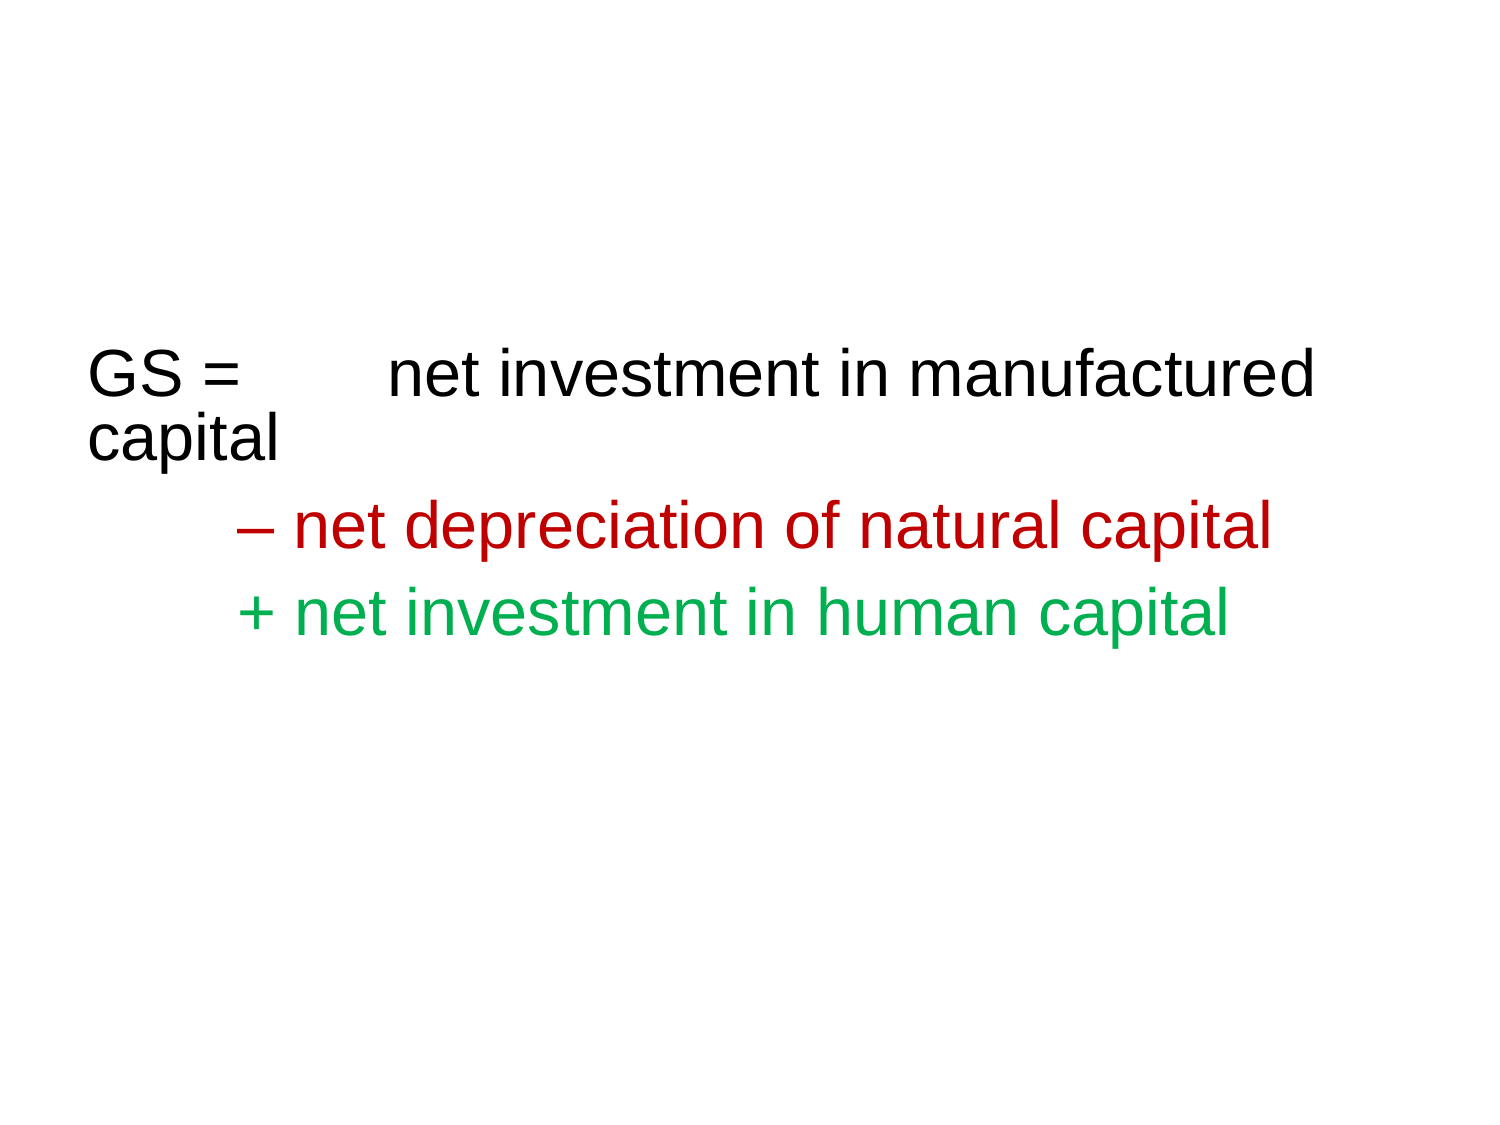

GS =	net investment in manufactured capital
	– net depreciation of natural capital
	+ net investment in human capital